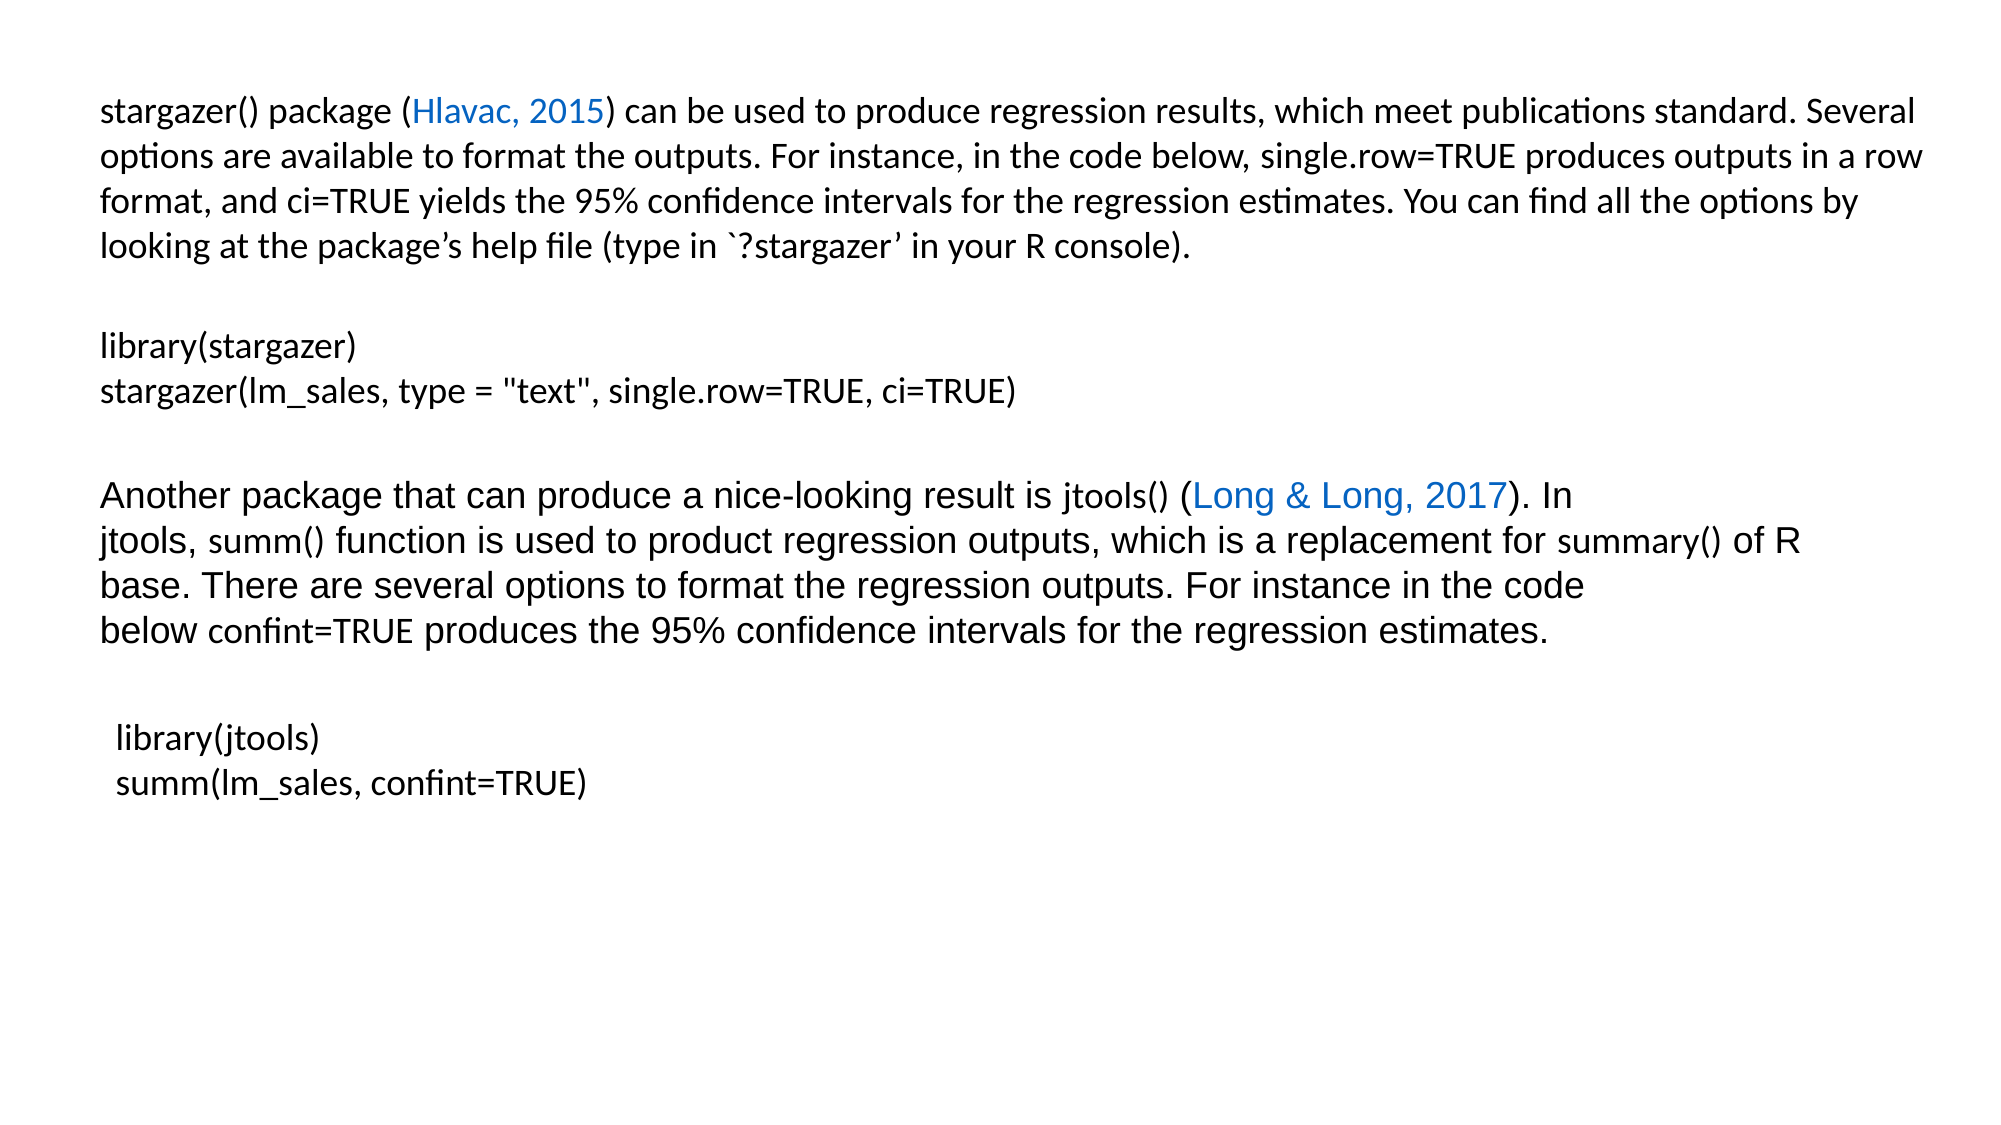

stargazer() package (Hlavac, 2015) can be used to produce regression results, which meet publications standard. Several options are available to format the outputs. For instance, in the code below, single.row=TRUE produces outputs in a row format, and ci=TRUE yields the 95% confidence intervals for the regression estimates. You can find all the options by looking at the package’s help file (type in `?stargazer’ in your R console).

library(stargazer)
stargazer(lm_sales, type = "text", single.row=TRUE, ci=TRUE)
Another package that can produce a nice-looking result is jtools() (Long & Long, 2017). In jtools, summ() function is used to product regression outputs, which is a replacement for summary() of R base. There are several options to format the regression outputs. For instance in the code below confint=TRUE produces the 95% confidence intervals for the regression estimates.
library(jtools)
summ(lm_sales, confint=TRUE)